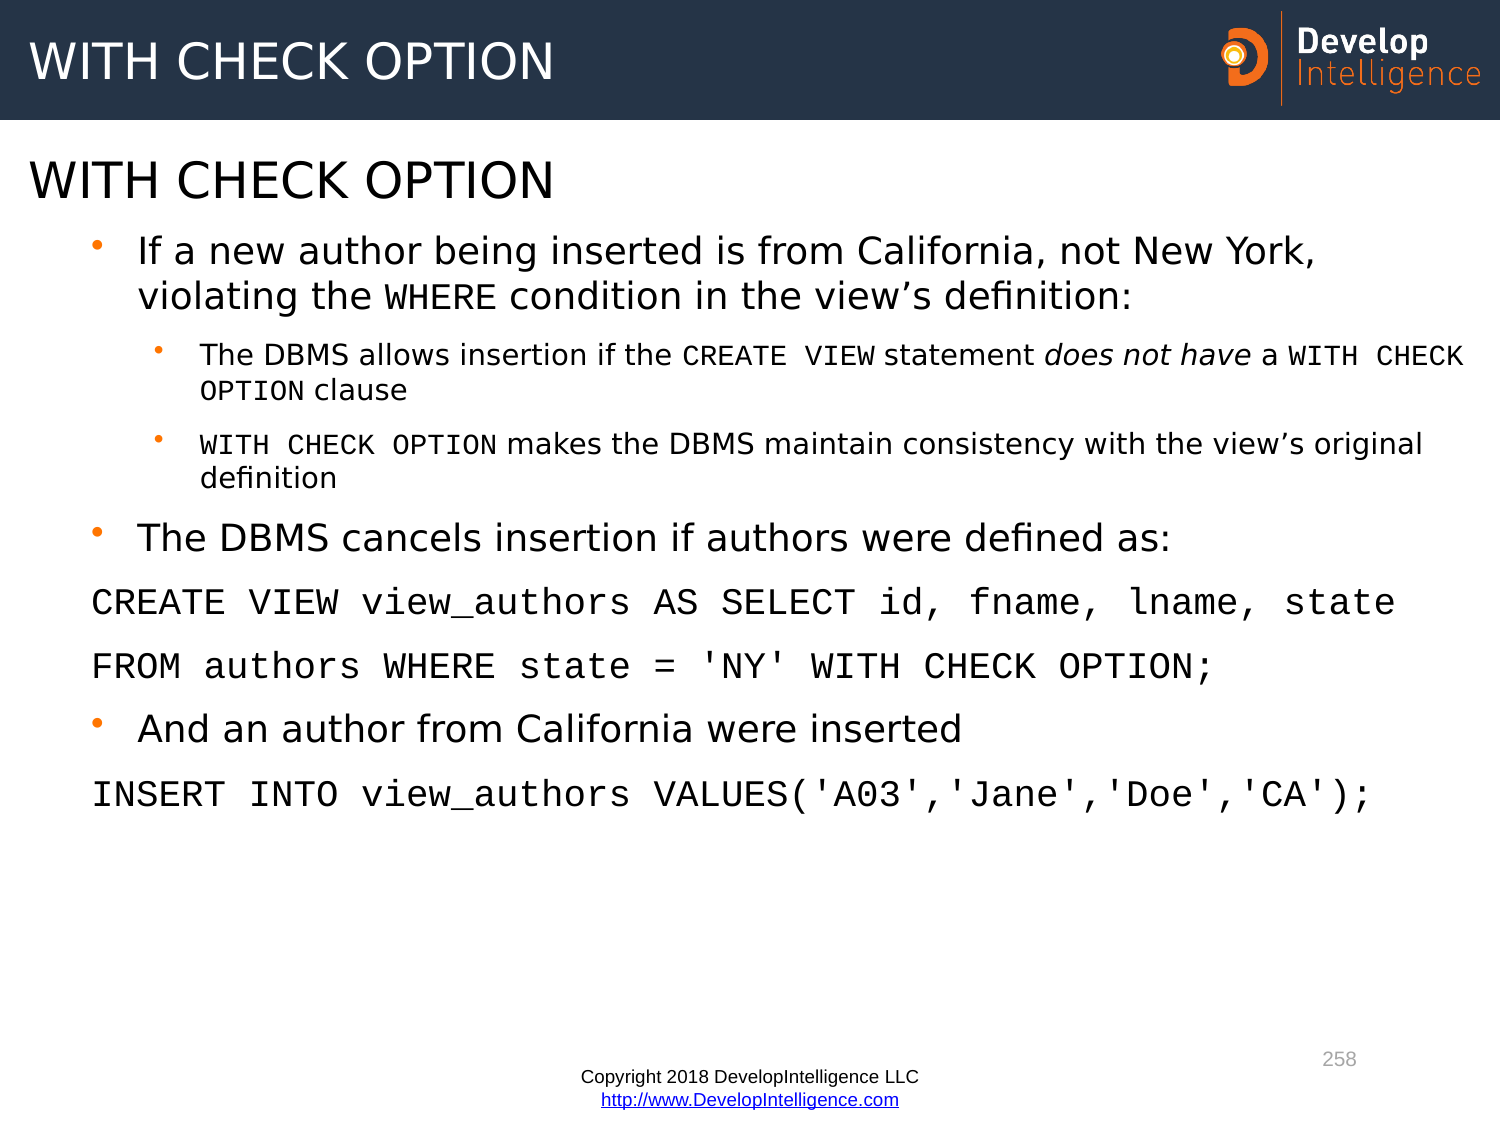

# WITH CHECK OPTION
WITH CHECK OPTION
If a new author being inserted is from California, not New York, violating the WHERE condition in the view’s definition:
The DBMS allows insertion if the CREATE VIEW statement does not have a WITH CHECK OPTION clause
WITH CHECK OPTION makes the DBMS maintain consistency with the view’s original definition
The DBMS cancels insertion if authors were defined as:
CREATE VIEW view_authors AS SELECT id, fname, lname, state
FROM authors WHERE state = 'NY' WITH CHECK OPTION;
And an author from California were inserted
INSERT INTO view_authors VALUES('A03','Jane','Doe','CA');

258